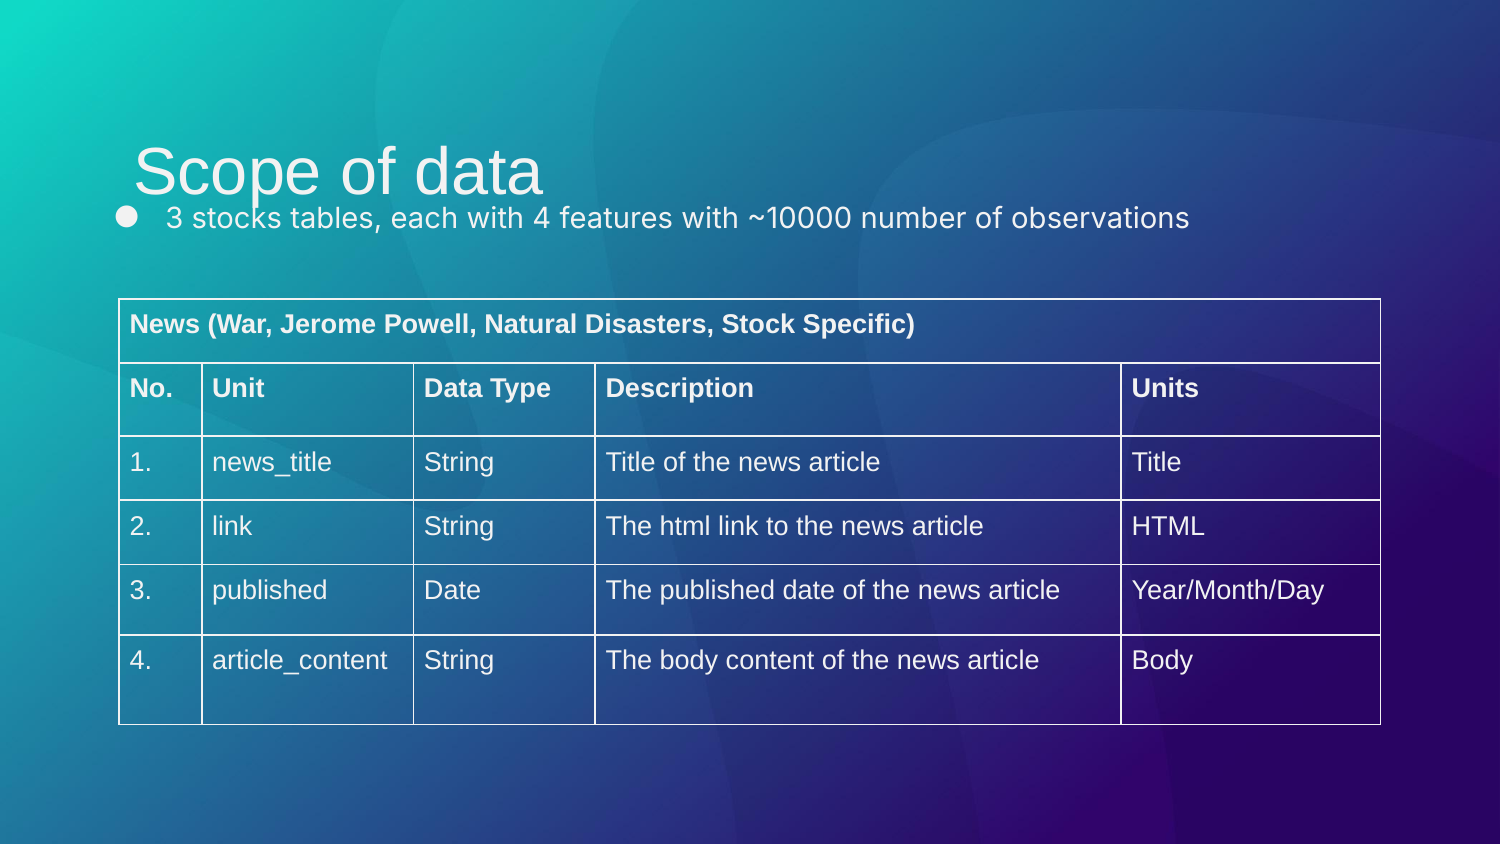

# Scope of data
3 stocks tables, each with 4 features with ~10000 number of observations
| News (War, Jerome Powell, Natural Disasters, Stock Specific) |  |  |  |  |
| --- | --- | --- | --- | --- |
| No. | Unit | Data Type | Description | Units |
| 1. | news\_title | String | Title of the news article | Title |
| 2. | link | String | The html link to the news article | HTML |
| 3. | published | Date | The published date of the news article | Year/Month/Day |
| 4. | article\_content | String | The body content of the news article | Body |